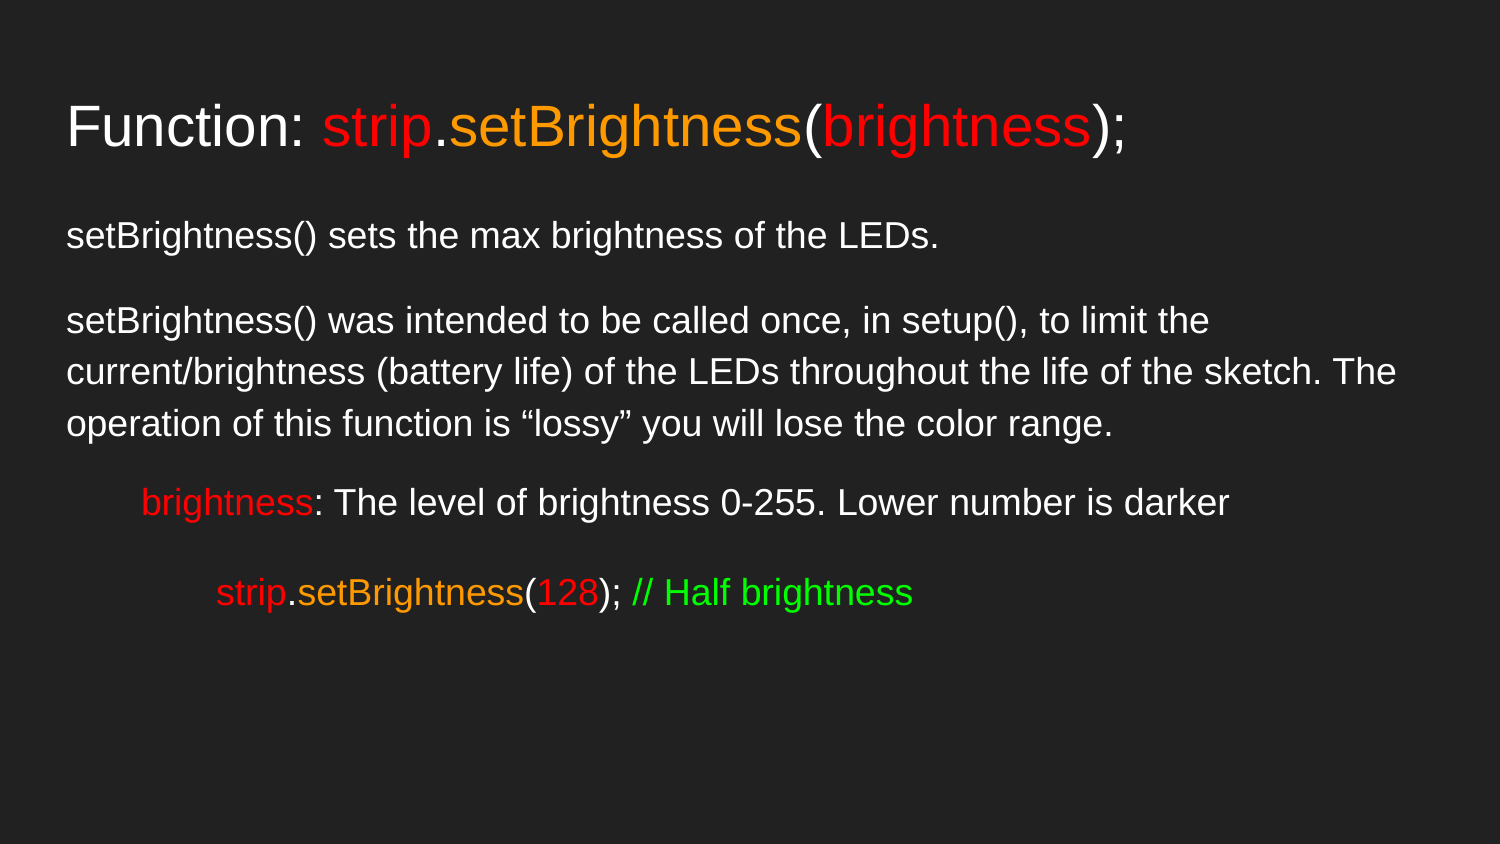

# Function: strip.setBrightness(brightness);
setBrightness() sets the max brightness of the LEDs.
setBrightness() was intended to be called once, in setup(), to limit the current/brightness (battery life) of the LEDs throughout the life of the sketch. The operation of this function is “lossy” you will lose the color range.
brightness: The level of brightness 0-255. Lower number is darker

strip.setBrightness(128); // Half brightness